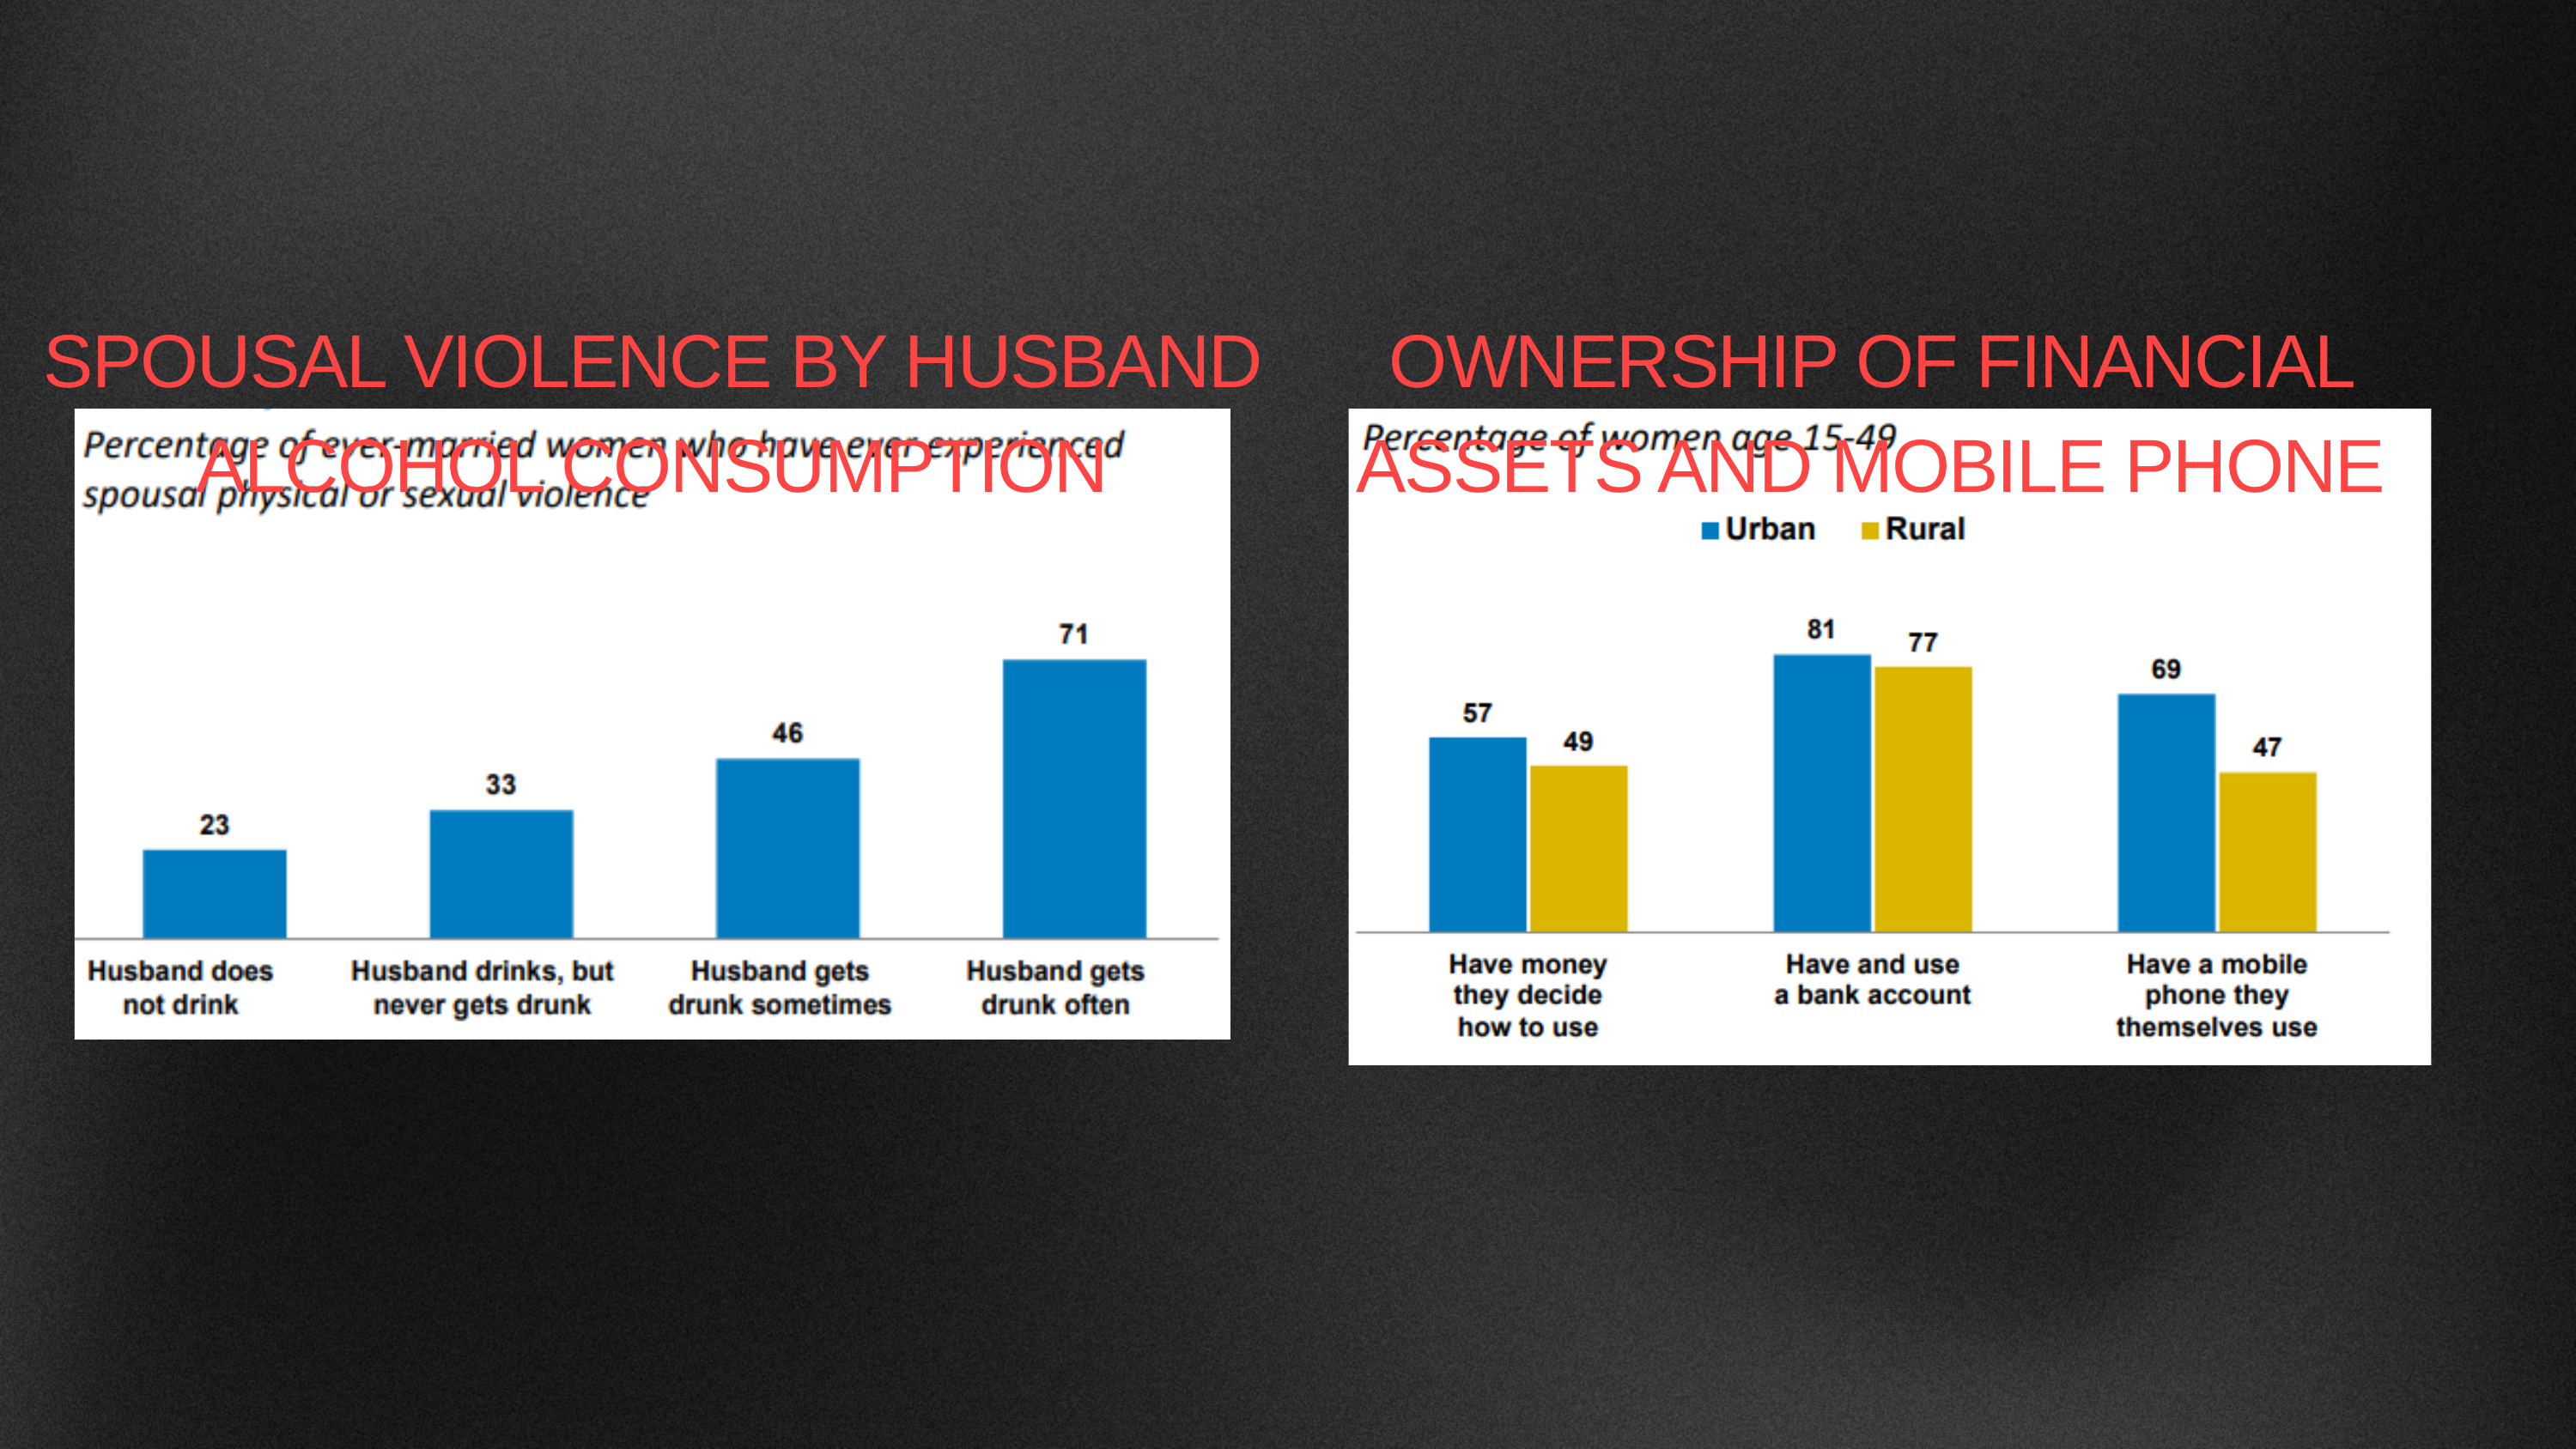

SPOUSAL VIOLENCE BY HUSBAND ALCOHOL CONSUMPTION
OWNERSHIP OF FINANCIAL ASSETS AND MOBILE PHONE